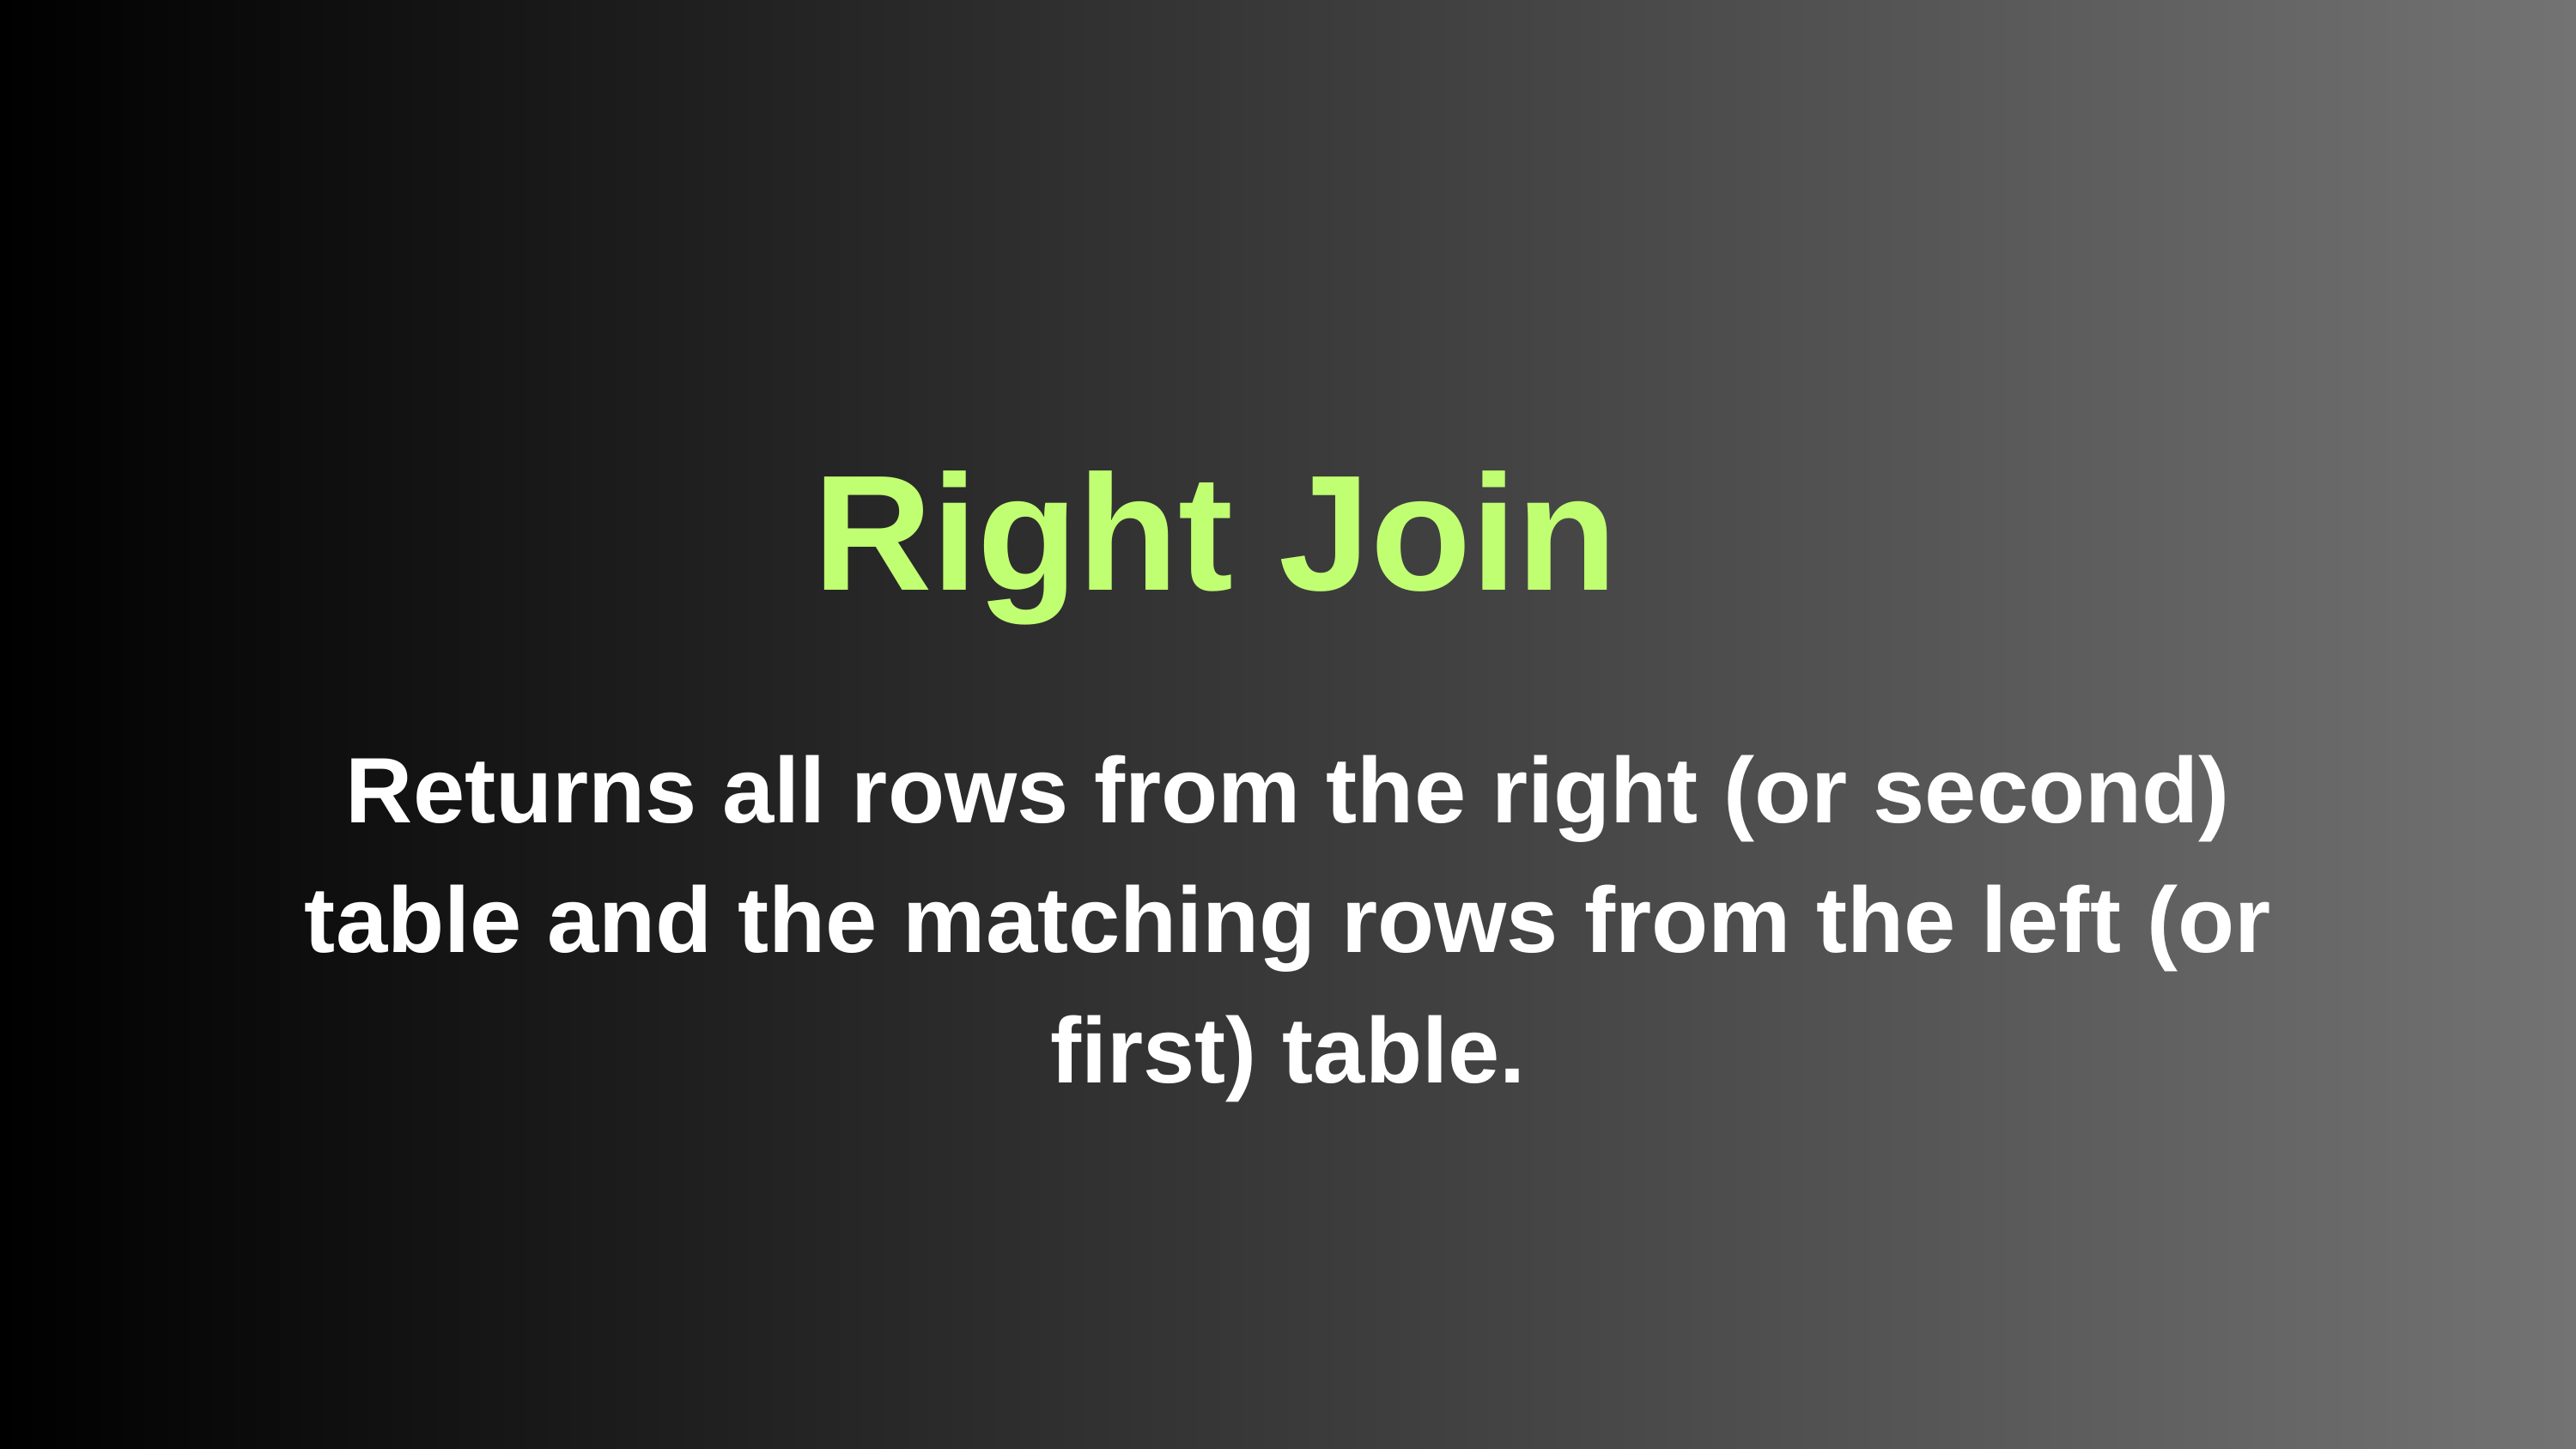

Right Join
Returns all rows from the right (or second) table and the matching rows from the left (or first) table.